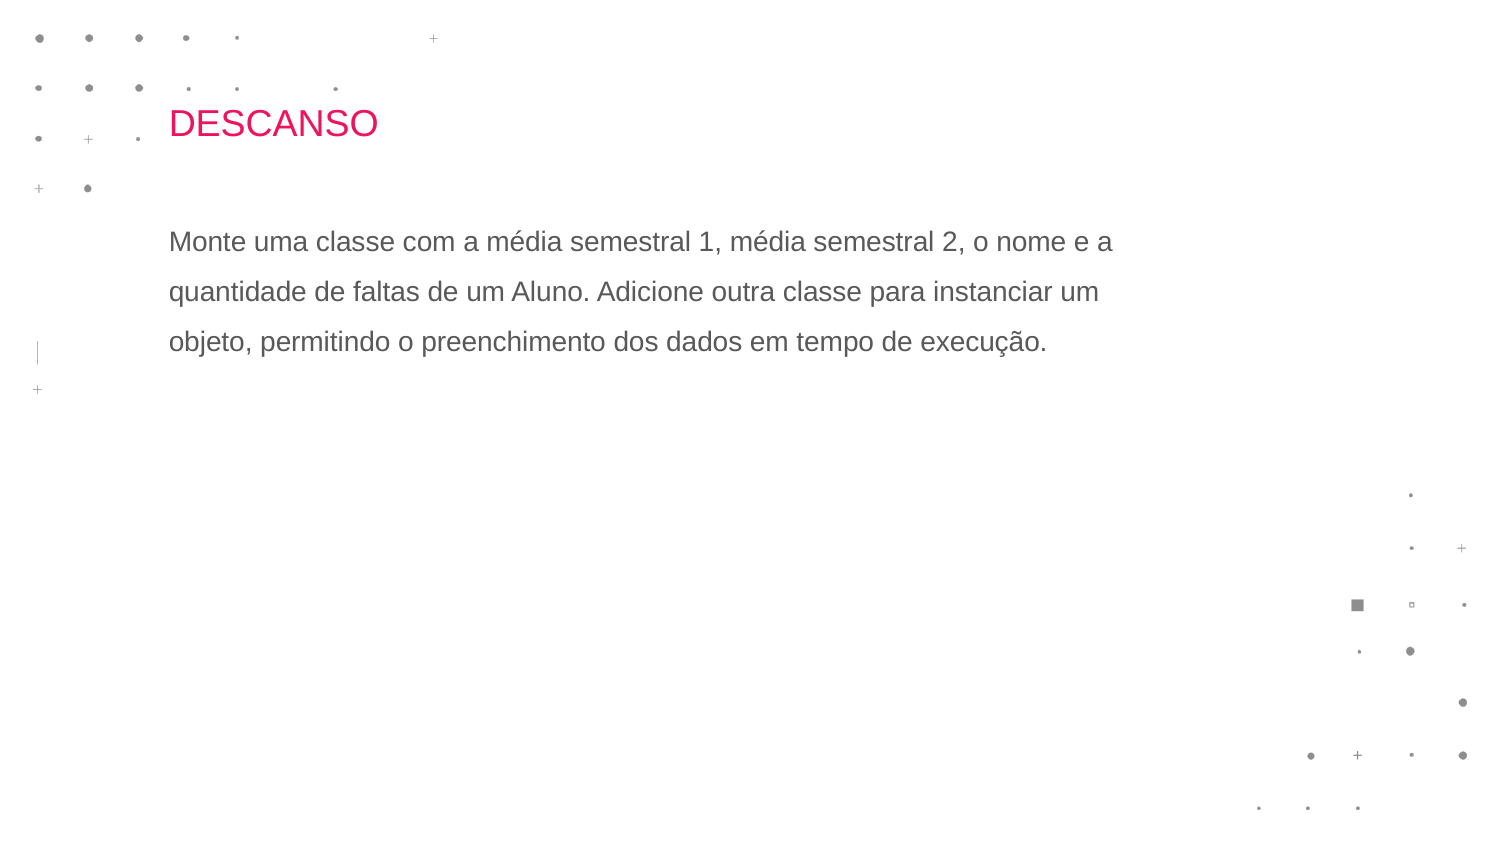

DESCANSO
Monte uma classe com a média semestral 1, média semestral 2, o nome e a quantidade de faltas de um Aluno. Adicione outra classe para instanciar um objeto, permitindo o preenchimento dos dados em tempo de execução.